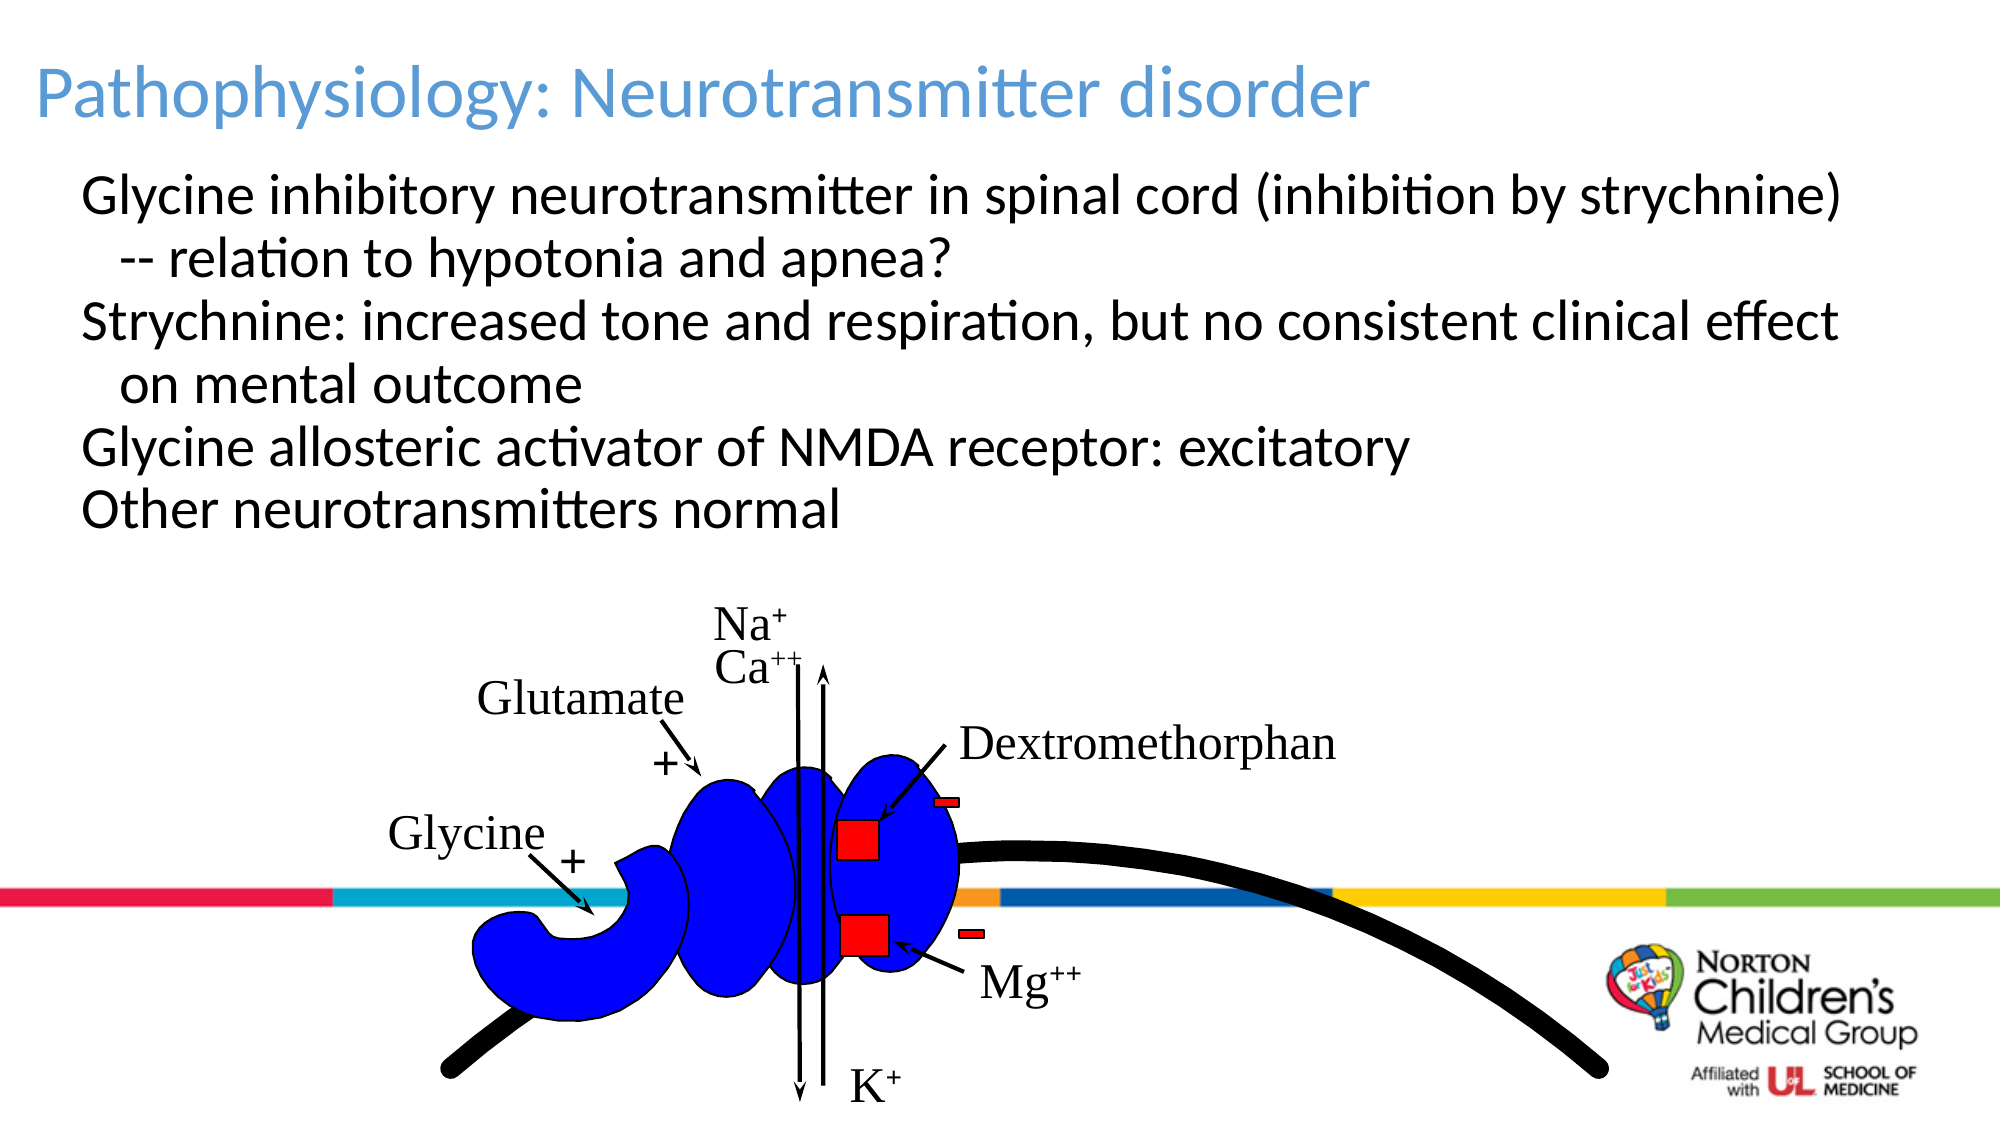

# Pathophysiology: Neurotransmitter disorder
Glycine inhibitory neurotransmitter in spinal cord (inhibition by strychnine) -- relation to hypotonia and apnea?
Strychnine: increased tone and respiration, but no consistent clinical effect on mental outcome
Glycine allosteric activator of NMDA receptor: excitatory
Other neurotransmitters normal
Na+
Ca++
Glutamate

Dextromethorphan

+

Glycine

+

Mg++

K+